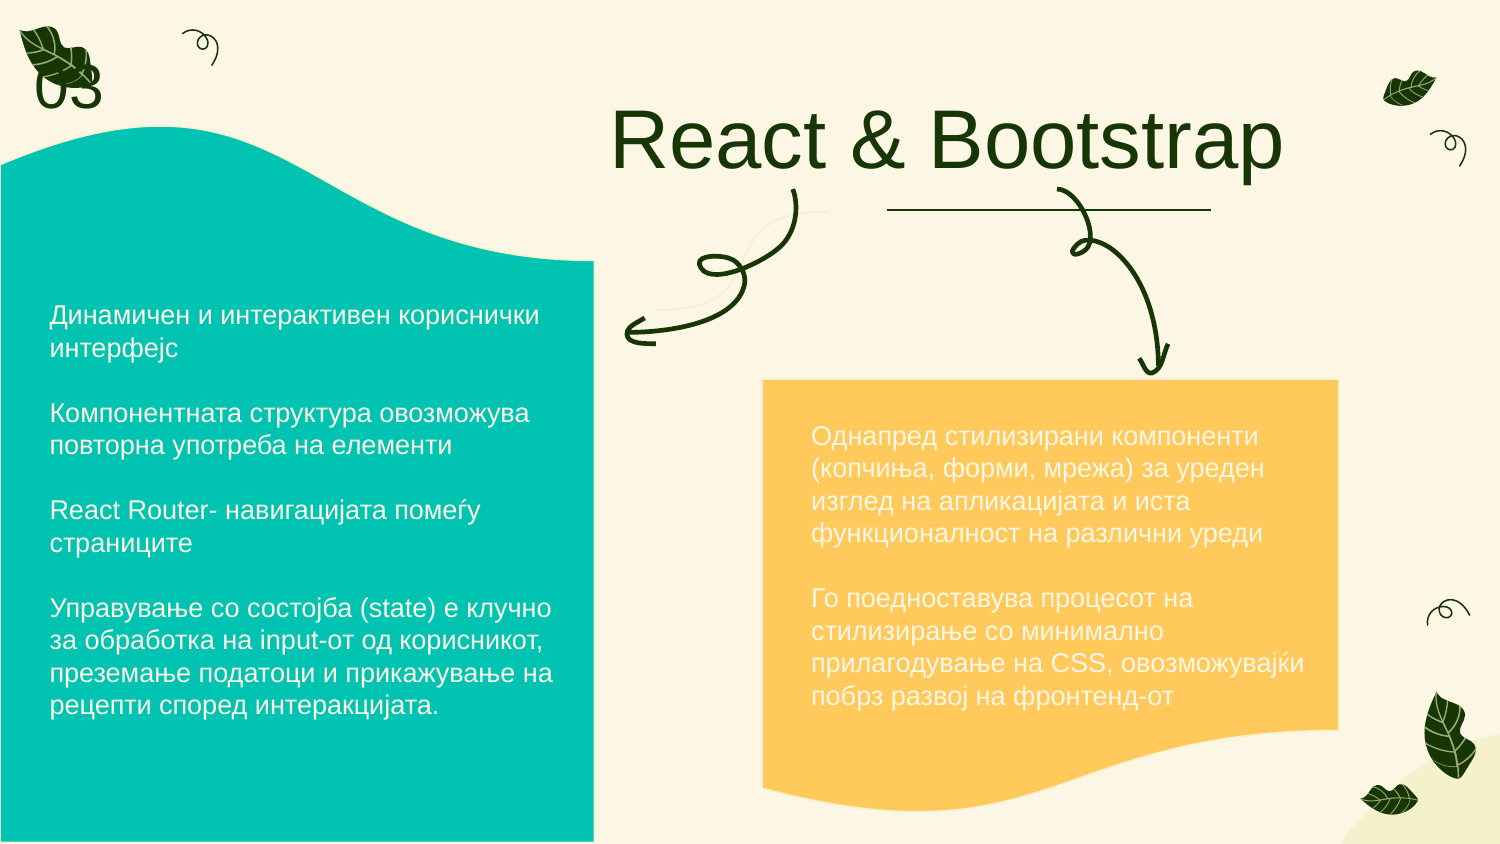

03
# React & Bootstrap

Динамичен и интерактивен кориснички интерфејс

Компонентната структура овозможува повторна употреба на елементи

React Router- навигацијата помеѓу страниците

Управување со состојба (state) е клучно за обработка на input-от од корисникот, преземање податоци и прикажување на рецепти според интеракцијата.

Однапред стилизирани компоненти (копчиња, форми, мрежа) за уреден изглед на апликацијата и иста функционалност на различни уреди

Го поедноставува процесот на стилизирање со минимално прилагодување на CSS, овозможувајќи побрз развој на фронтенд-от